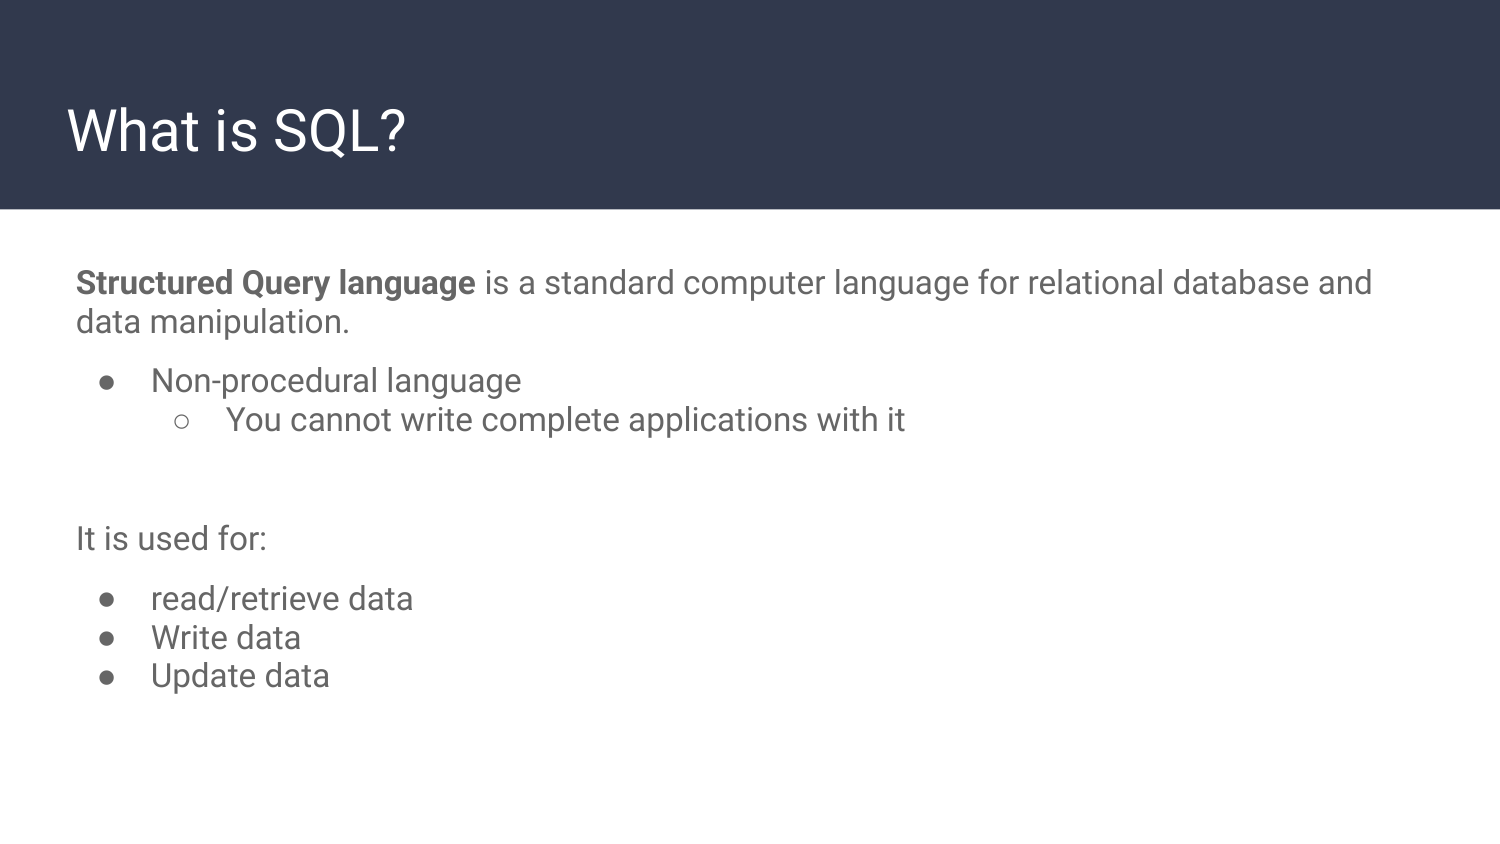

# What is SQL?
Structured Query language is a standard computer language for relational database and data manipulation.
Non-procedural language
You cannot write complete applications with it

It is used for:
read/retrieve data
Write data
Update data